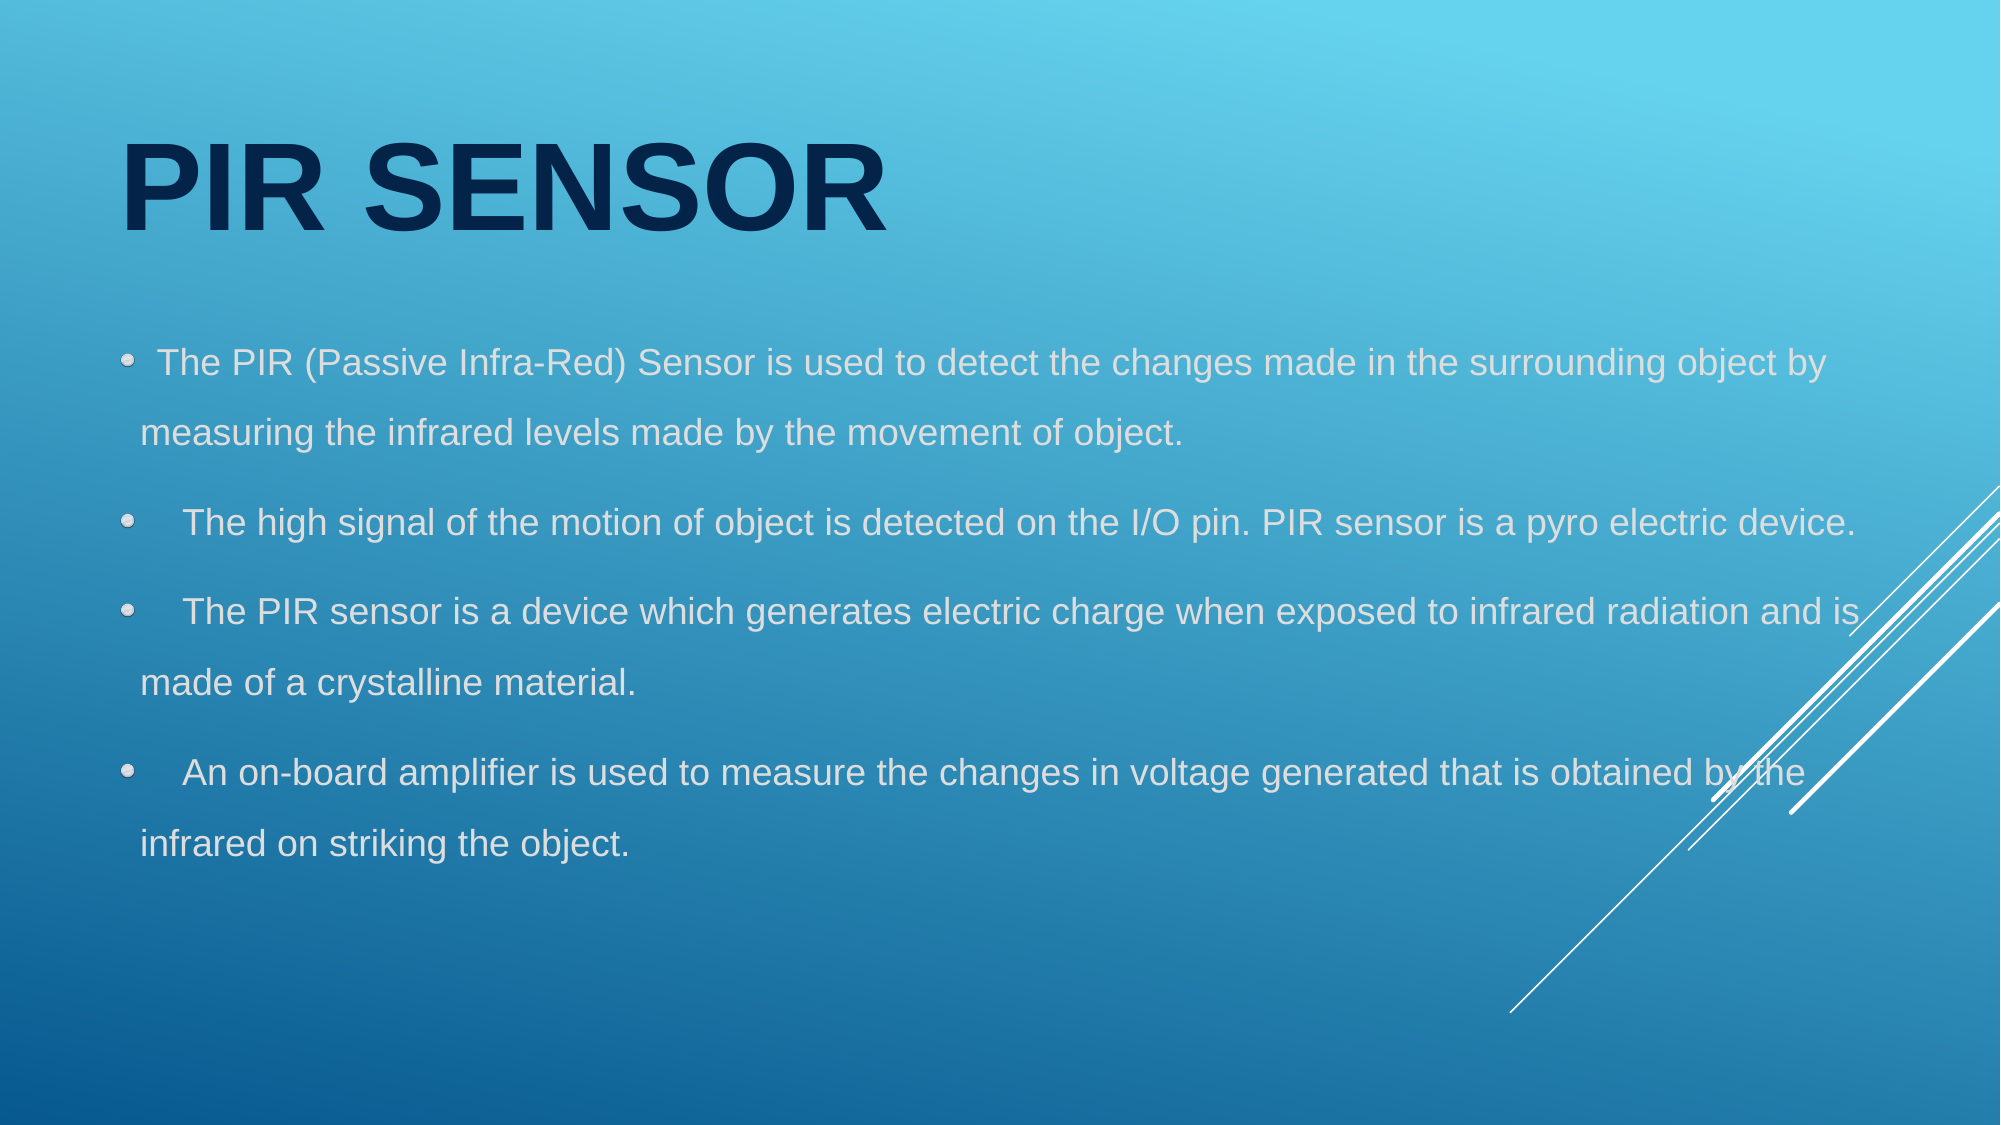

# PIR SENSOR
	The PIR (Passive Infra-Red) Sensor is used to detect the changes made in the surrounding object by measuring the infrared levels made by the movement of object.
    The high signal of the motion of object is detected on the I/O pin. PIR sensor is a pyro electric device.
    The PIR sensor is a device which generates electric charge when exposed to infrared radiation and is made of a crystalline material.
    An on-board amplifier is used to measure the changes in voltage generated that is obtained by the infrared on striking the object.